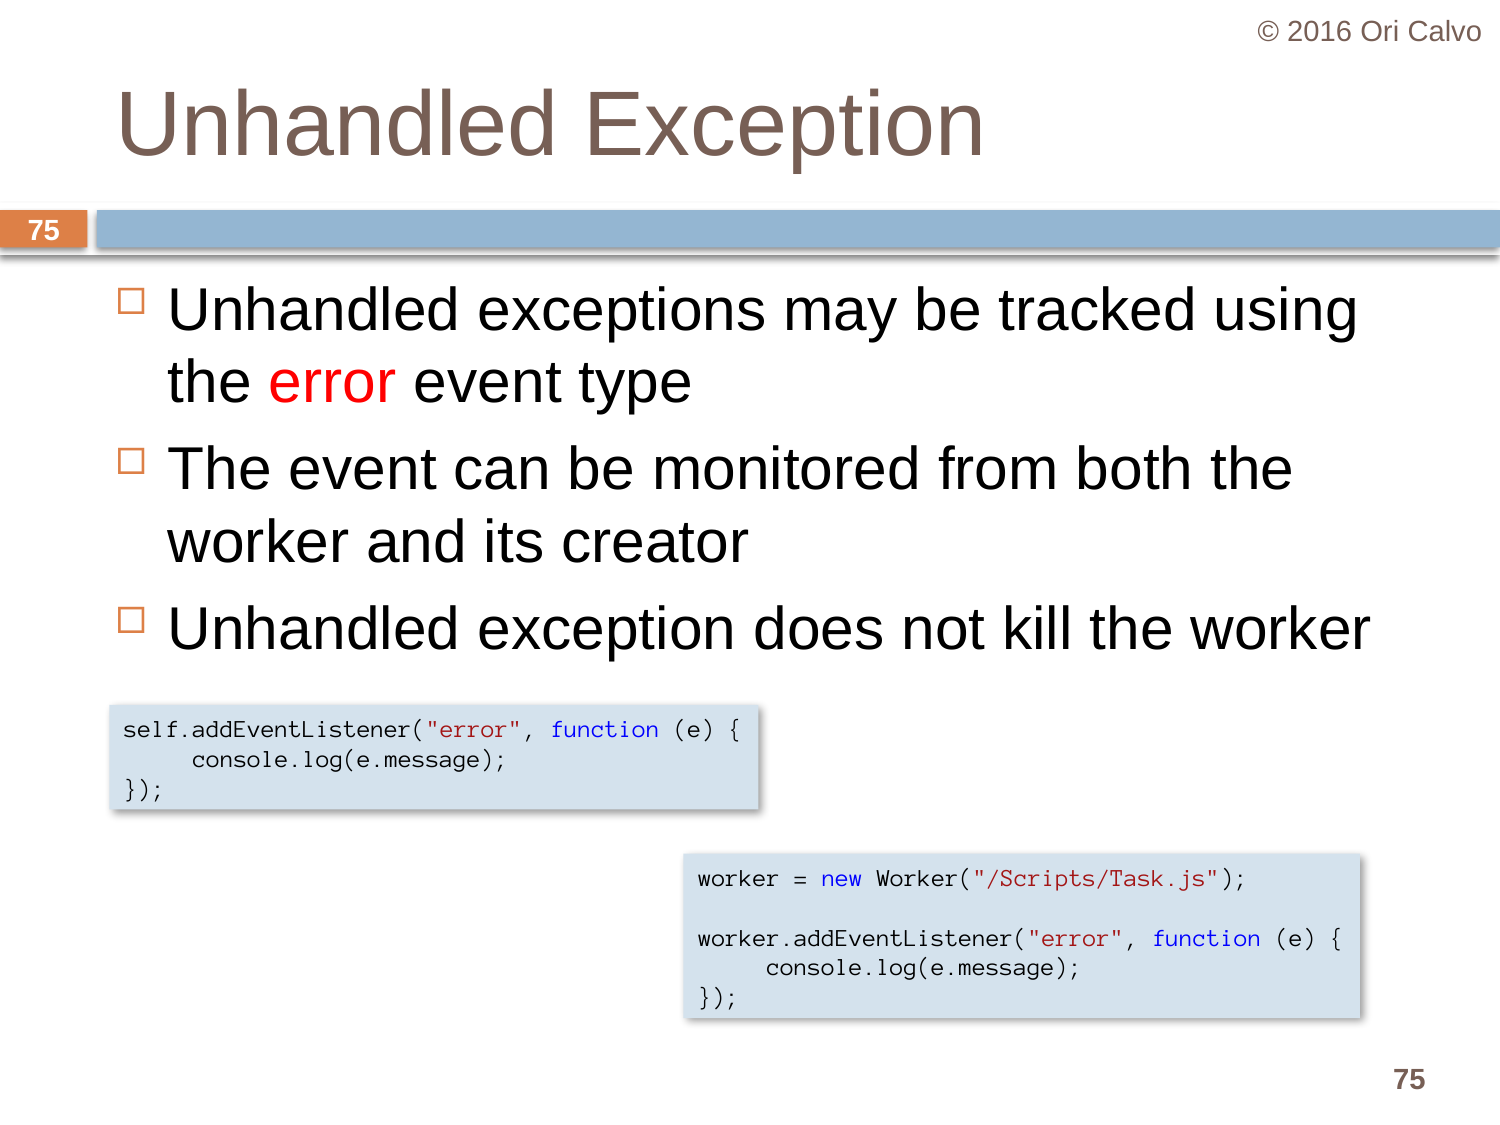

© 2016 Ori Calvo
# Unhandled Exception
75
Unhandled exceptions may be tracked using the error event type
The event can be monitored from both the worker and its creator
Unhandled exception does not kill the worker
self.addEventListener("error", function (e) {
     console.log(e.message);
});
worker = new Worker("/Scripts/Task.js");

worker.addEventListener("error", function (e) {
     console.log(e.message);
});